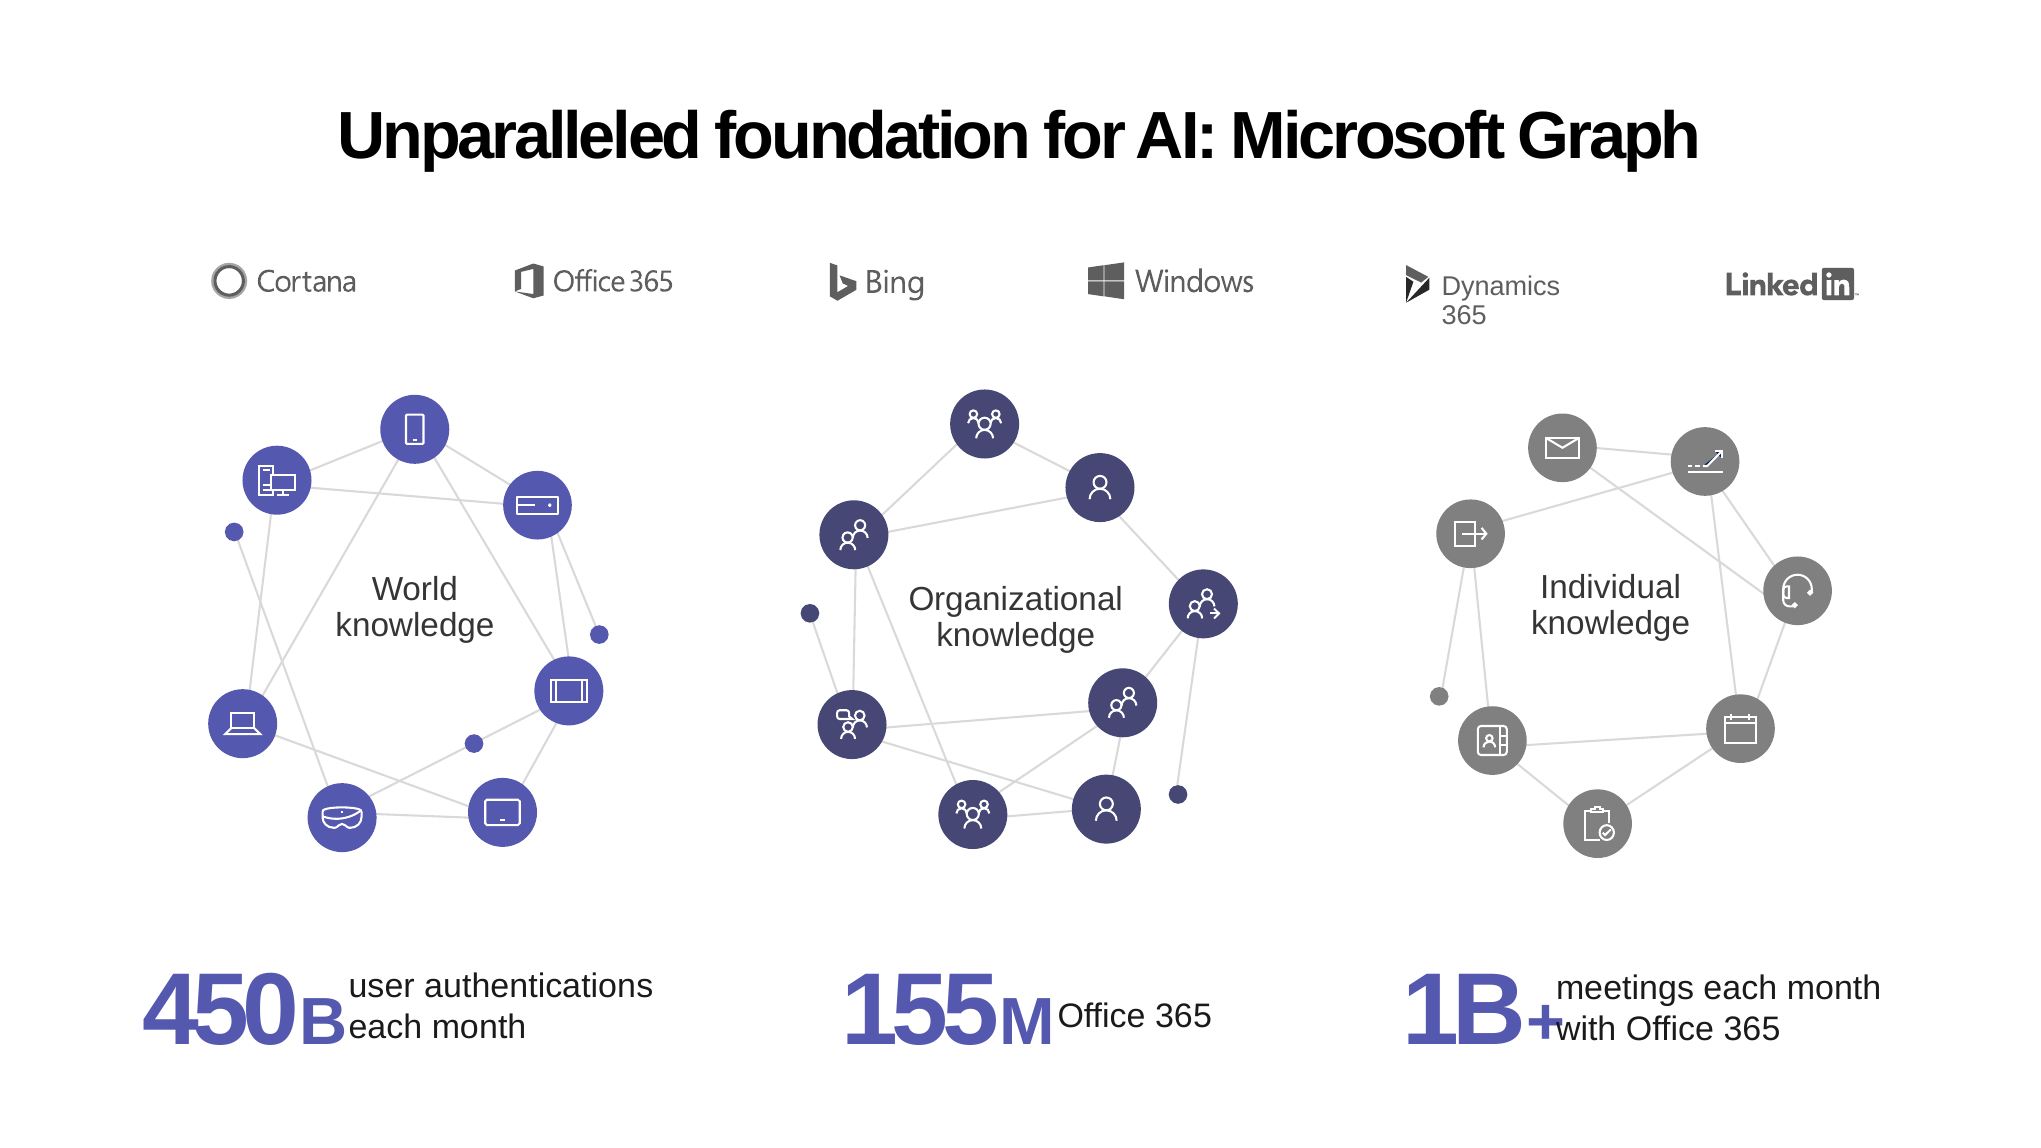

# Unparalleled foundation for AI: Microsoft Graph
Dynamics 365

Individual
knowledge

World
knowledge
Organizational
knowledge

450B
user authentications each month
155M
Office 365
1B+
meetings each month with Office 365